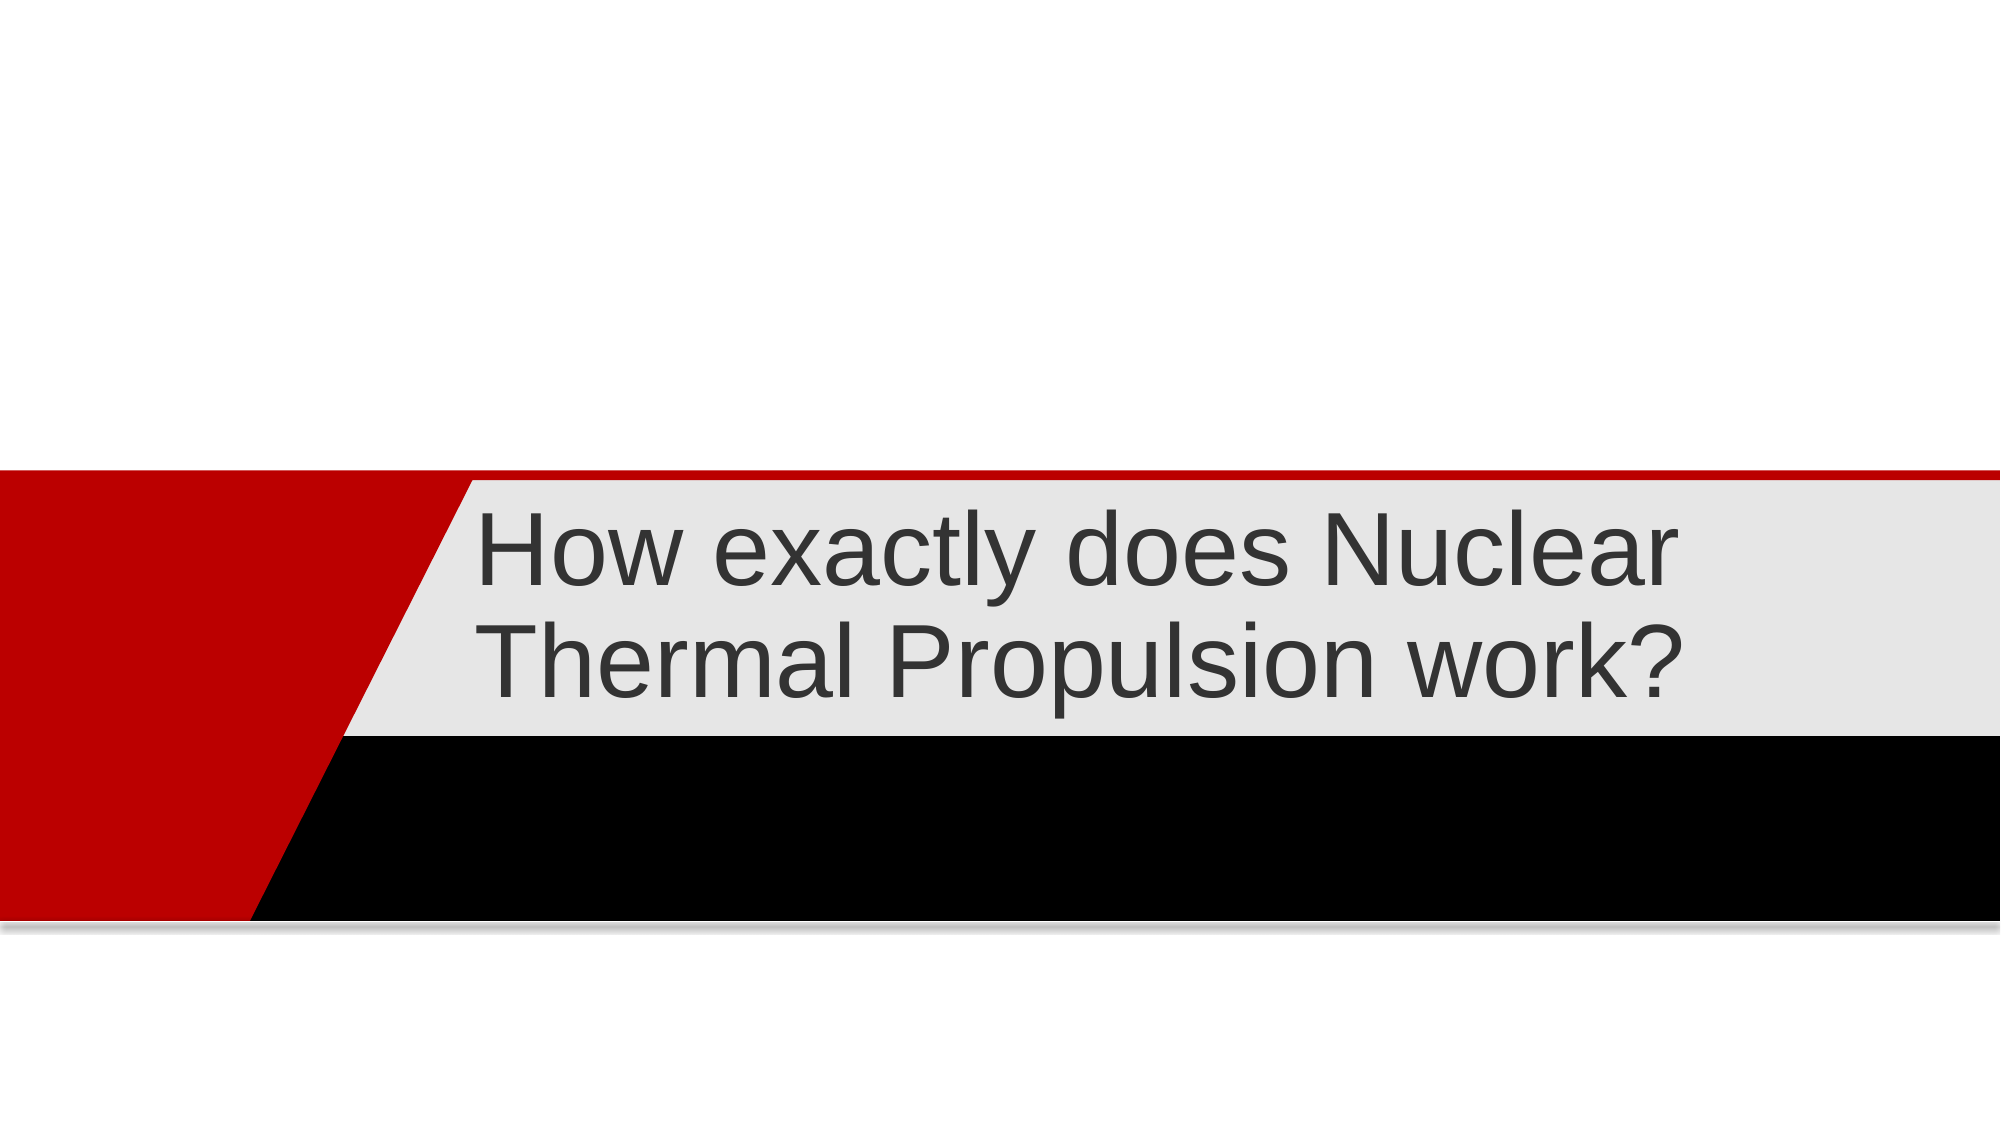

# How exactly does Nuclear Thermal Propulsion work?